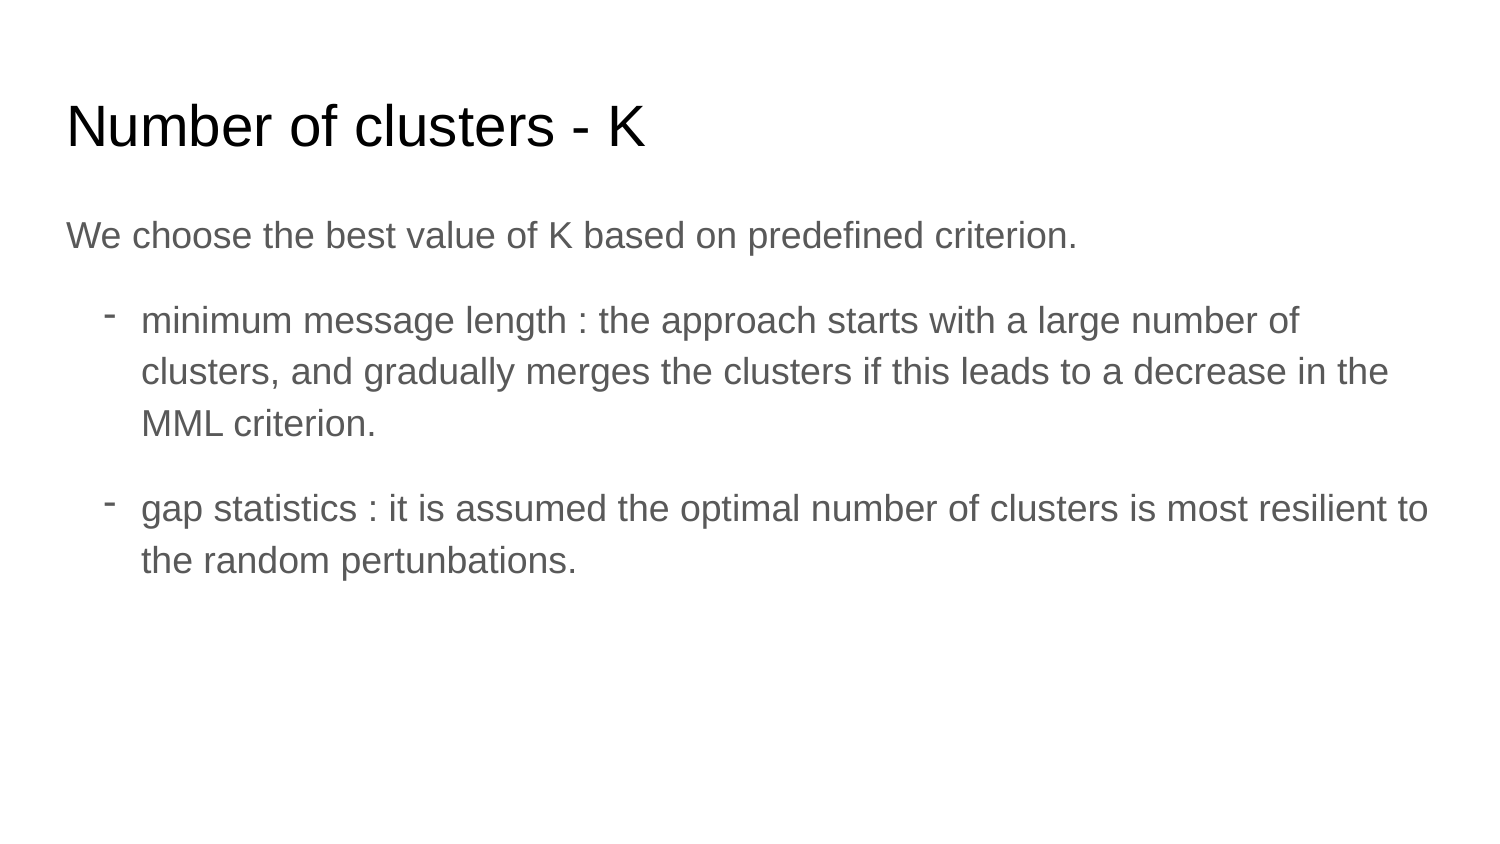

# Number of clusters - K
We choose the best value of K based on predefined criterion.
minimum message length : the approach starts with a large number of clusters, and gradually merges the clusters if this leads to a decrease in the MML criterion.
gap statistics : it is assumed the optimal number of clusters is most resilient to the random pertunbations.